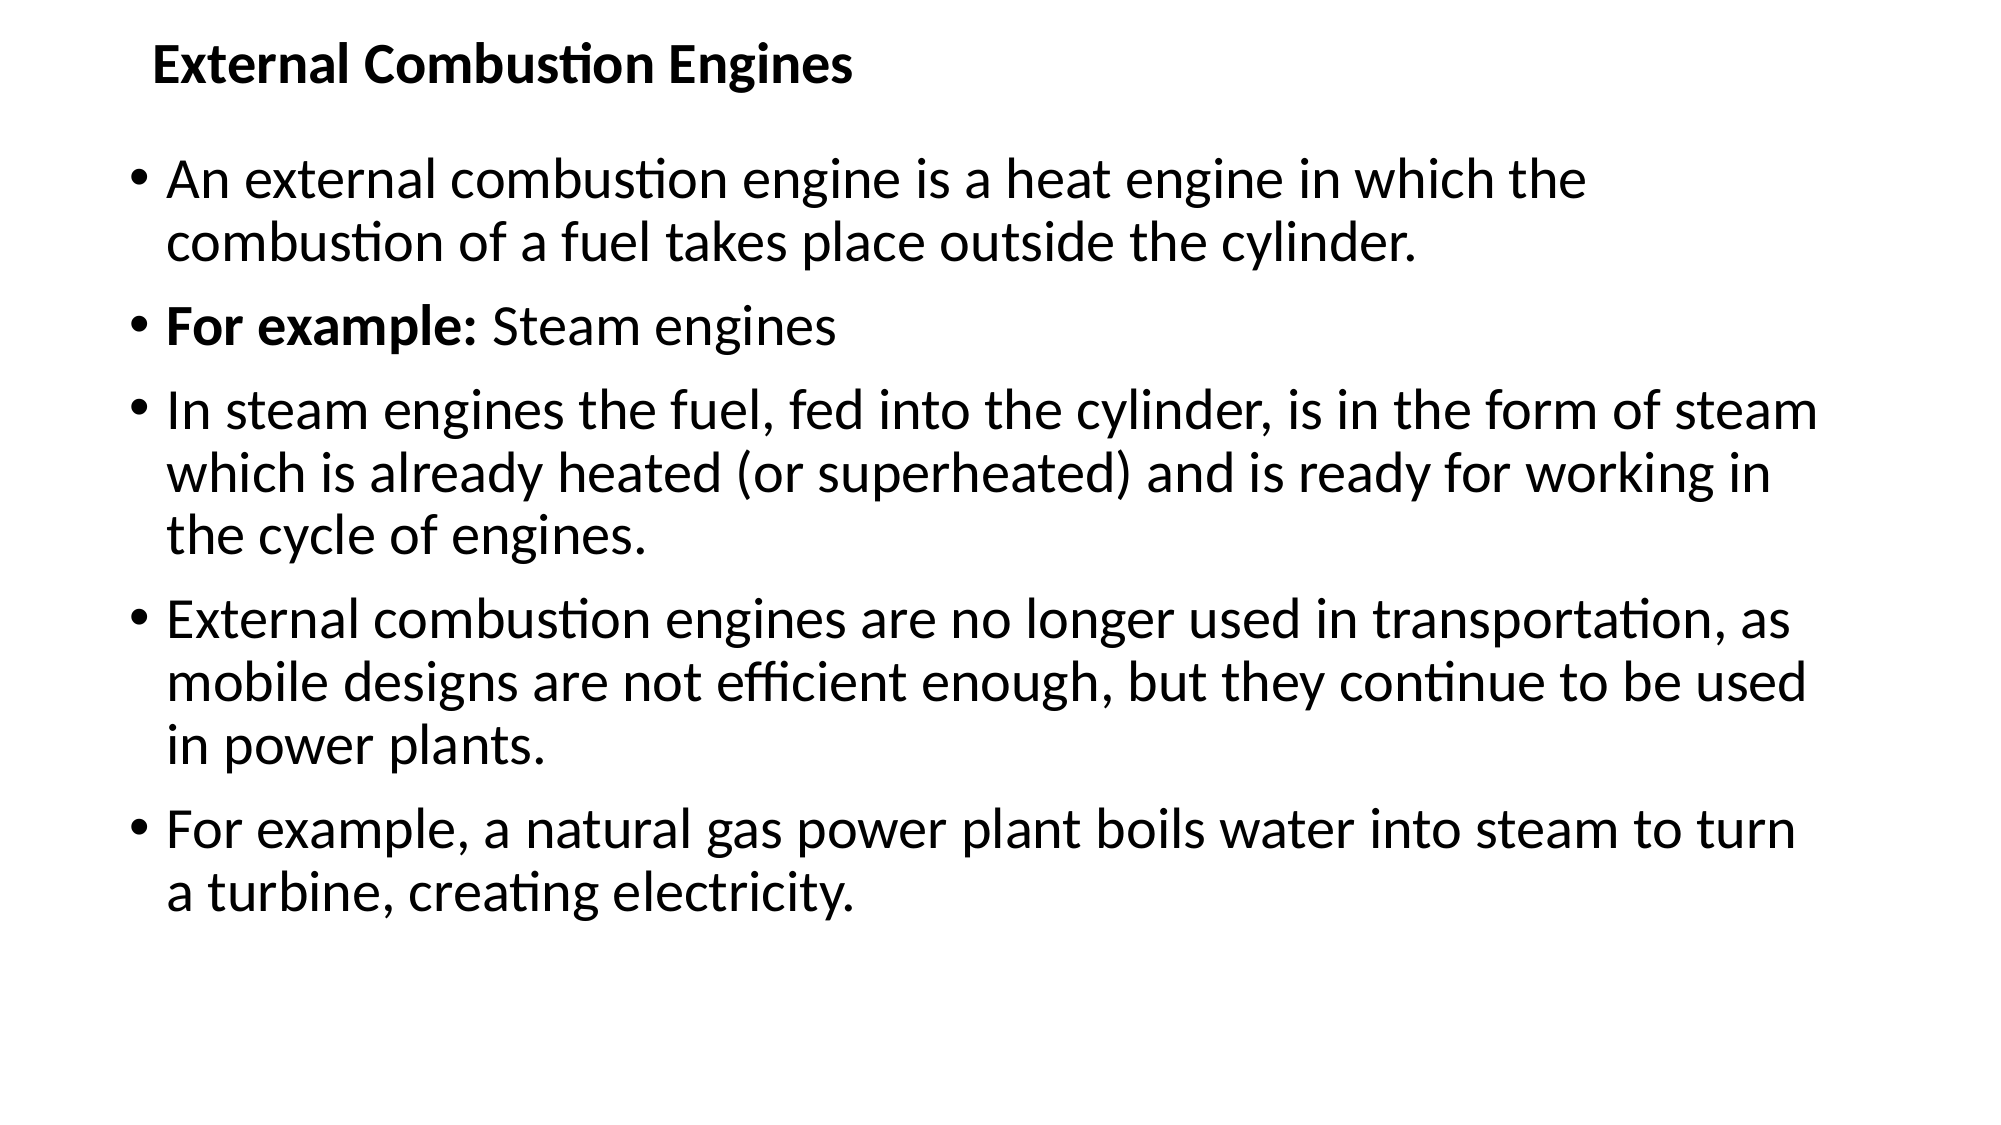

# External Combustion Engines
An external combustion engine is a heat engine in which the combustion of a fuel takes place outside the cylinder.
For example: Steam engines
In steam engines the fuel, fed into the cylinder, is in the form of steam which is already heated (or superheated) and is ready for working in the cycle of engines.
External combustion engines are no longer used in transportation, as mobile designs are not efficient enough, but they continue to be used in power plants.
For example, a natural gas power plant boils water into steam to turn a turbine, creating electricity.